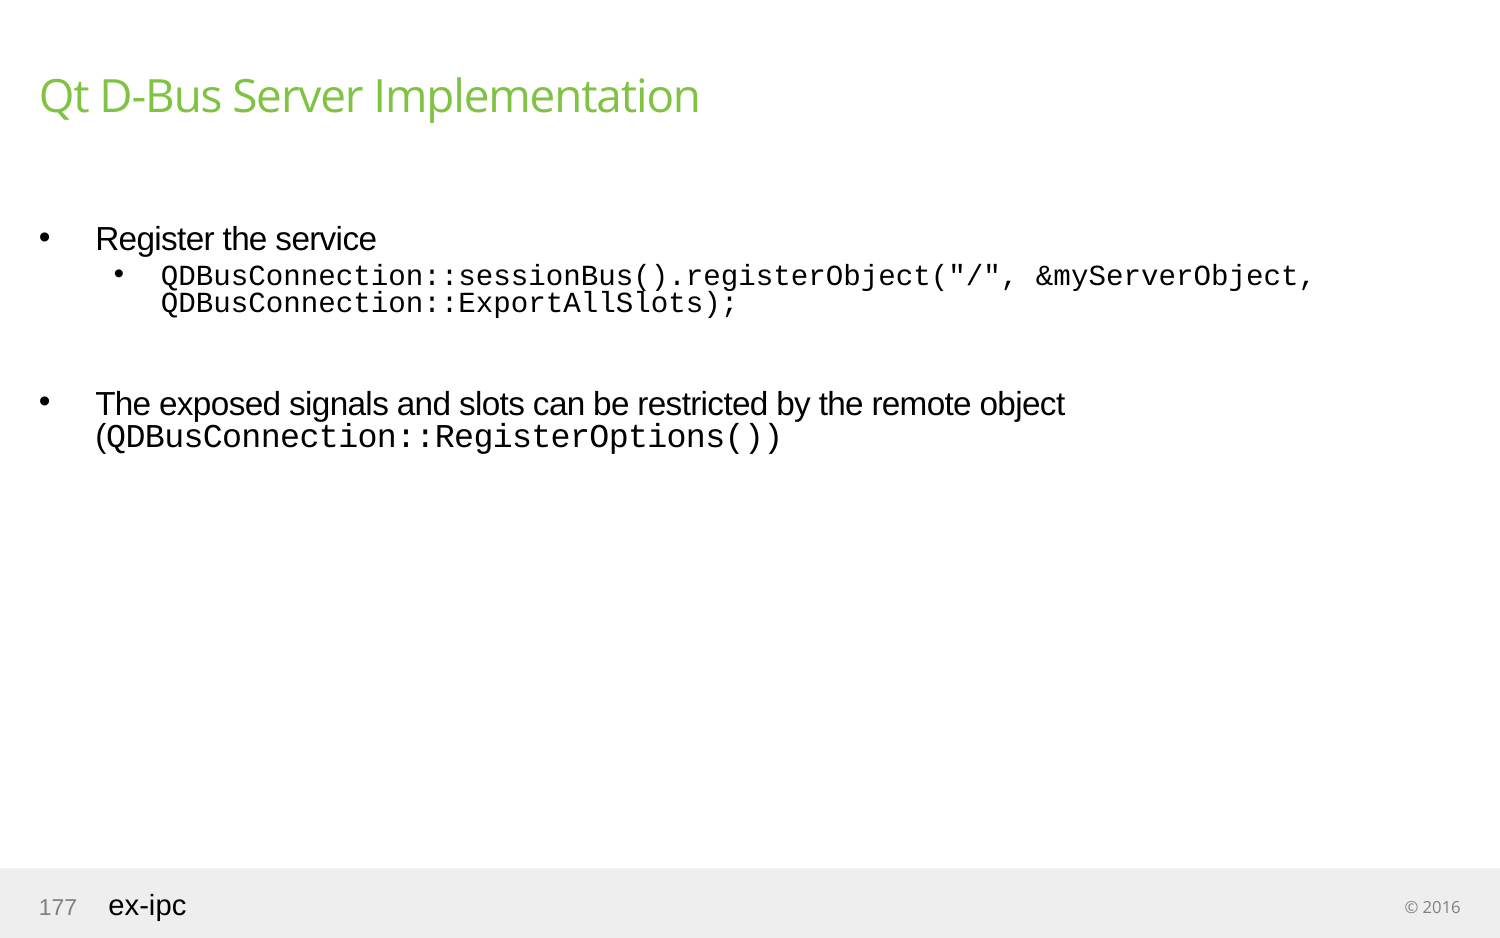

# Qt D-Bus Server Implementation
Register the service
QDBusConnection::sessionBus().registerObject("/", &myServerObject, QDBusConnection::ExportAllSlots);

The exposed signals and slots can be restricted by the remote object (QDBusConnection::RegisterOptions())

177
ex-ipc
© 2016